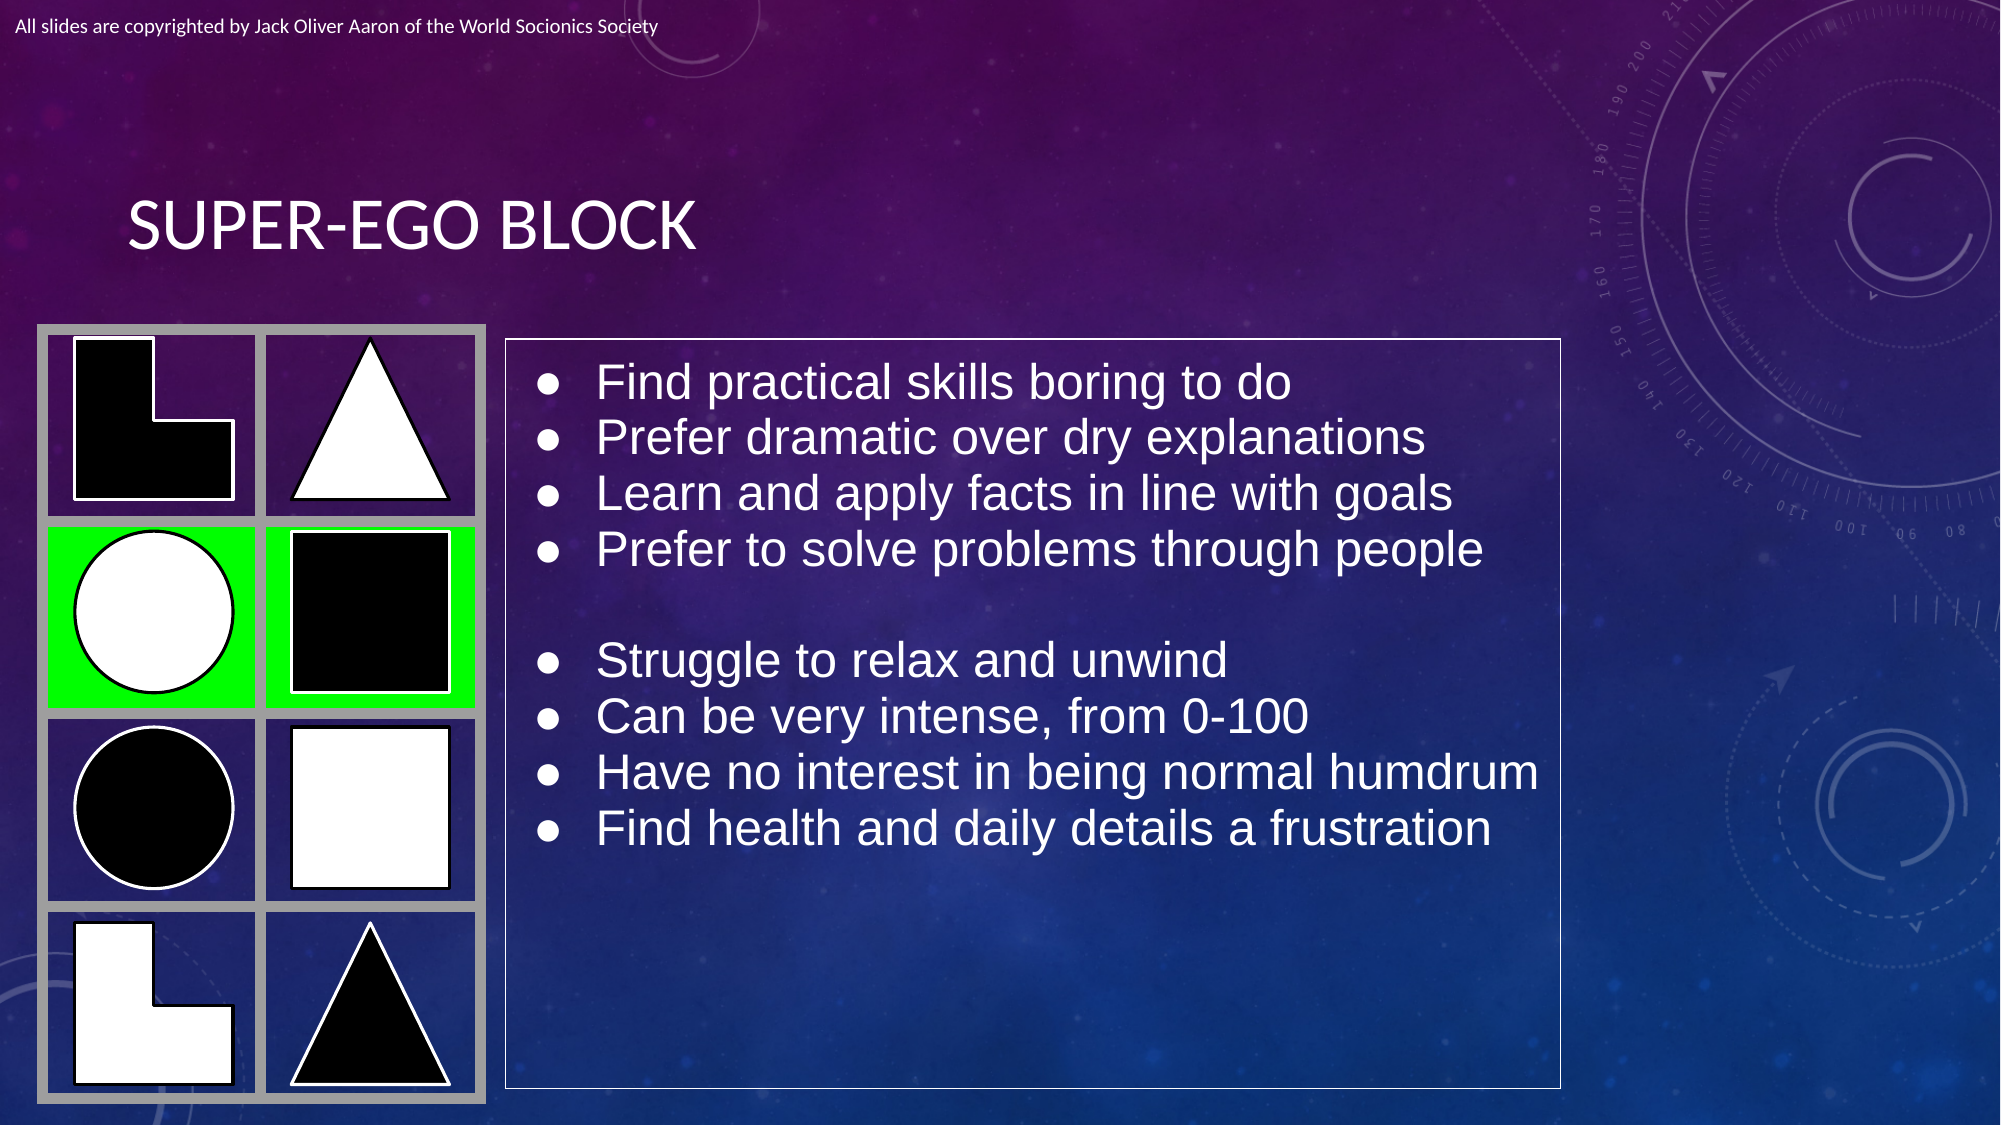

All slides are copyrighted by Jack Oliver Aaron of the World Socionics Society
# SUPER-EGO BLOCK
|  |  |
| --- | --- |
|  |  |
|  |  |
|  |  |

| Find practical skills boring to do Prefer dramatic over dry explanations Learn and apply facts in line with goals Prefer to solve problems through people Struggle to relax and unwind Can be very intense, from 0-100 Have no interest in being normal humdrum Find health and daily details a frustration |
| --- |